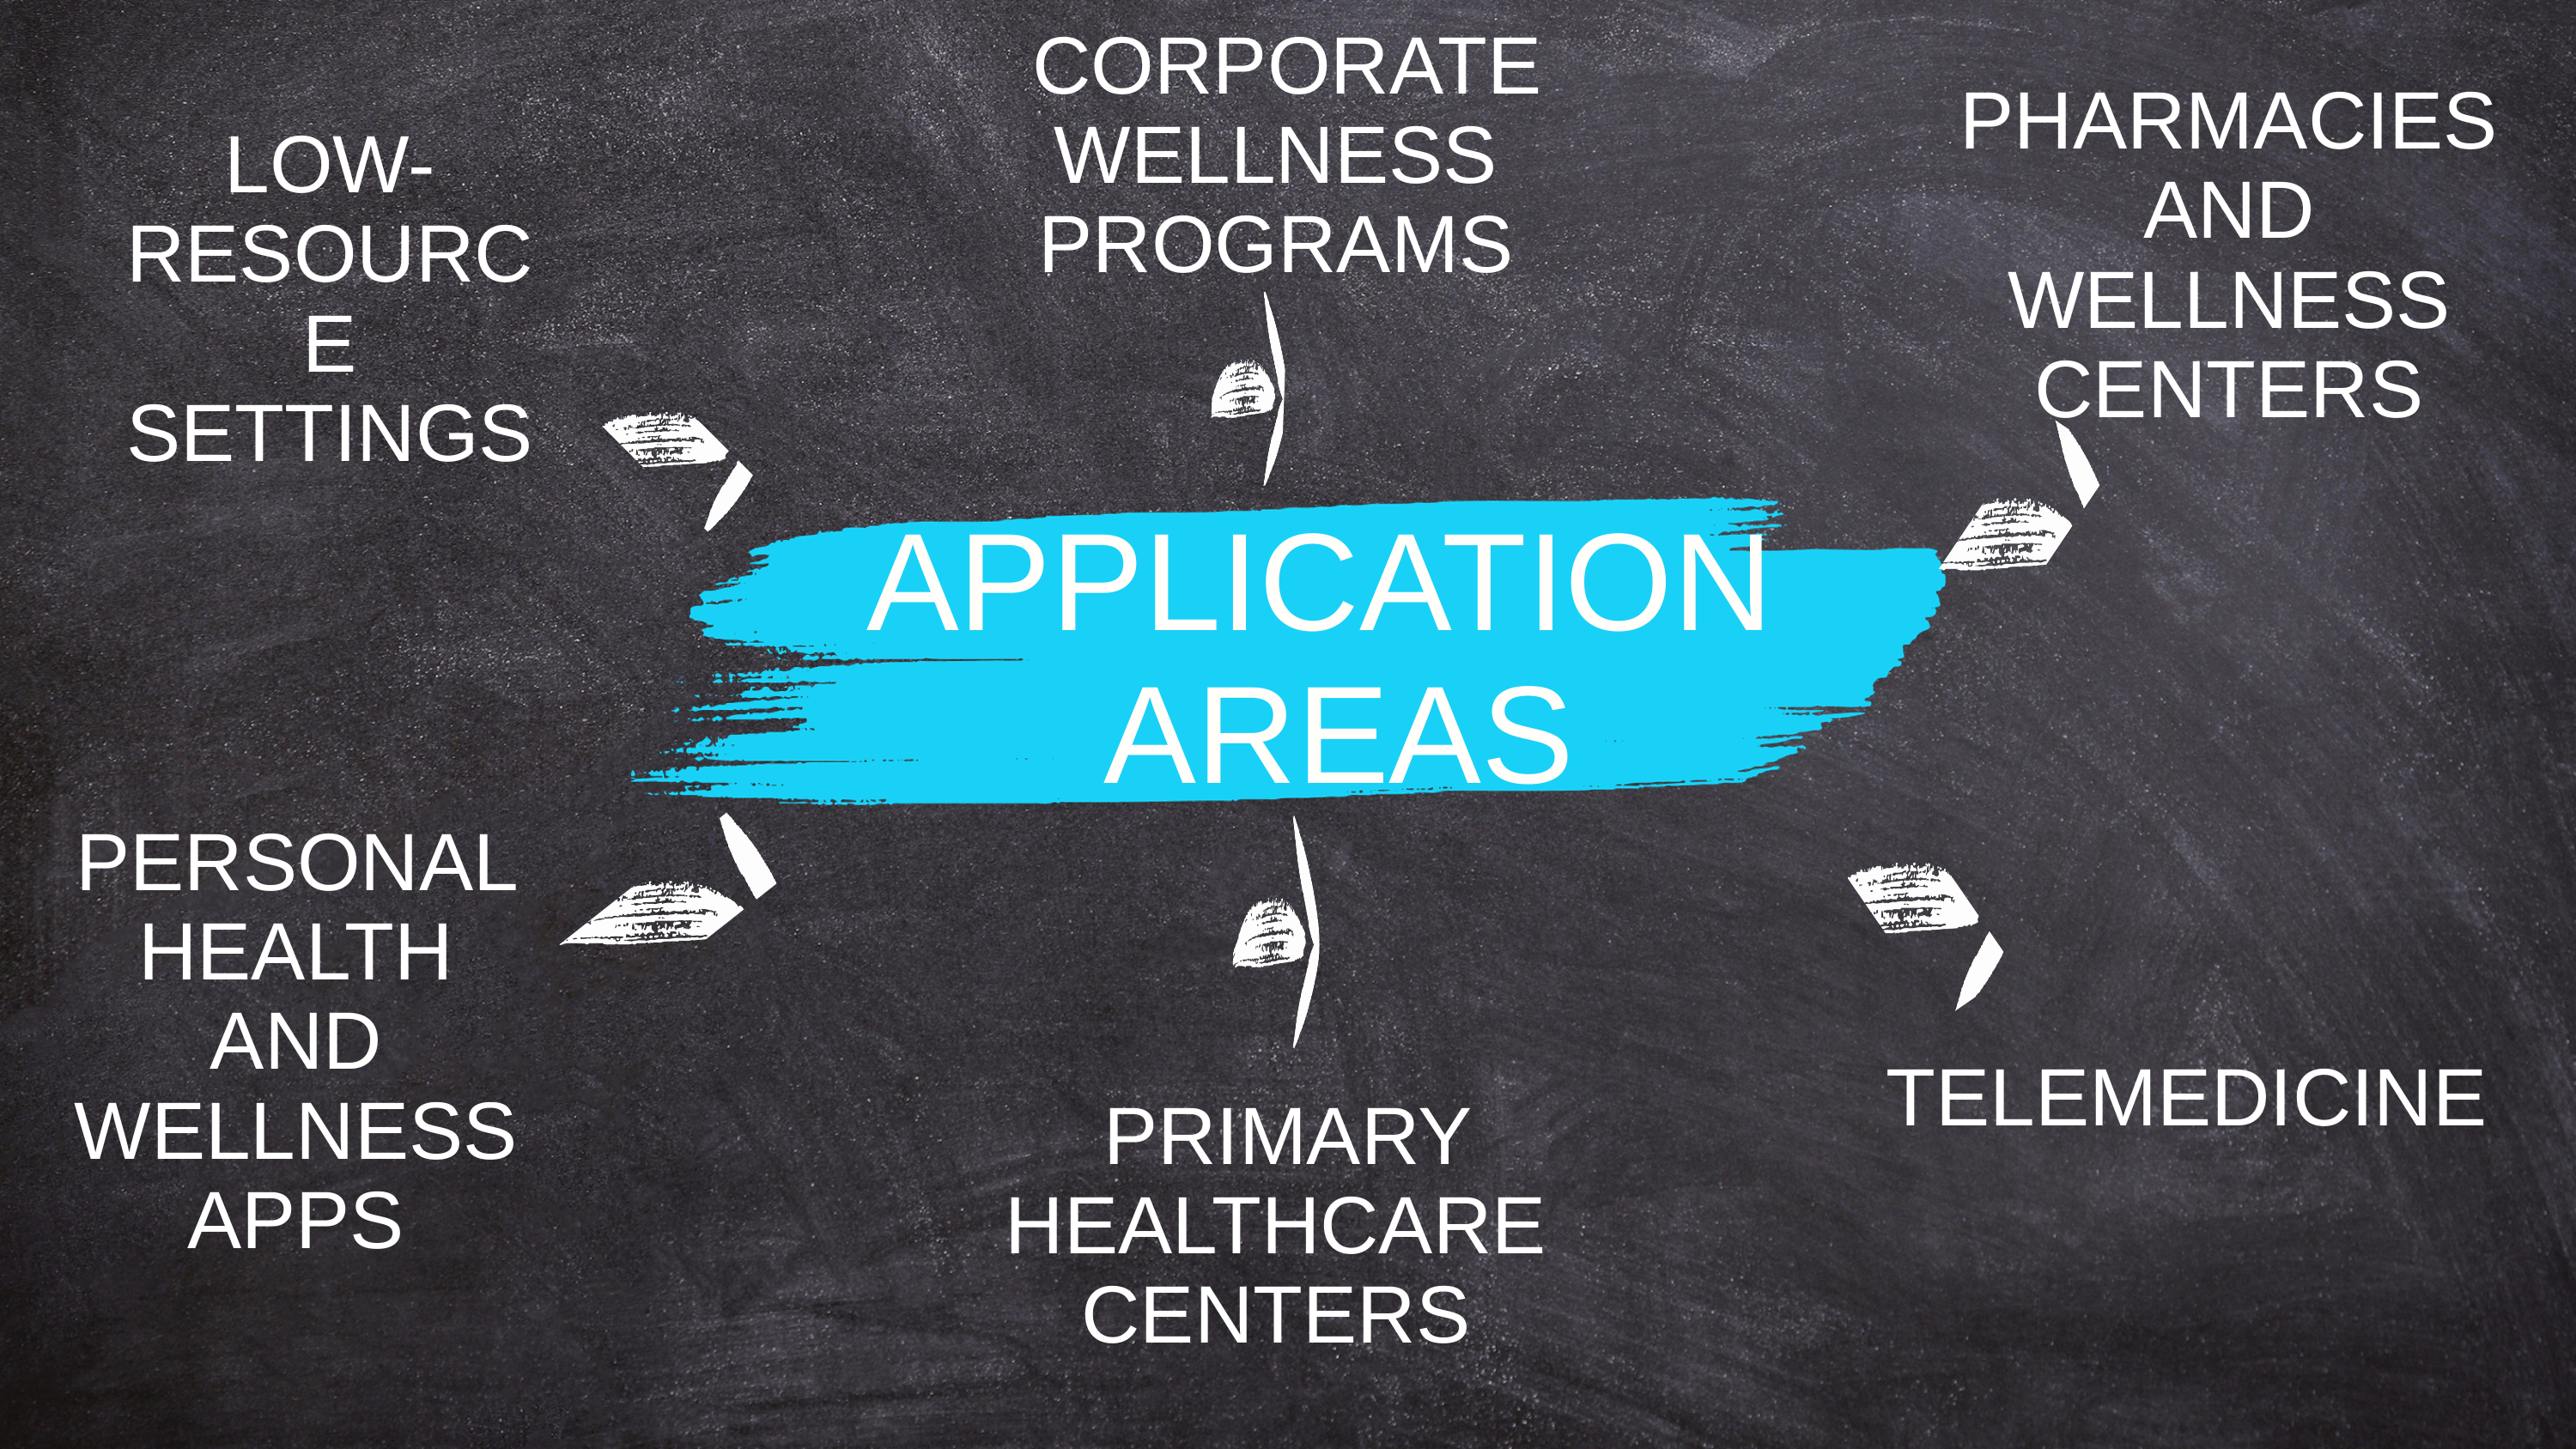

CORPORATE WELLNESS PROGRAMS
PHARMACIES AND WELLNESS CENTERS
LOW-RESOURCE SETTINGS

APPLICATION
AREAS
PERSONAL HEALTH AND WELLNESS APPS

TELEMEDICINE
 PRIMARY HEALTHCARE CENTERS